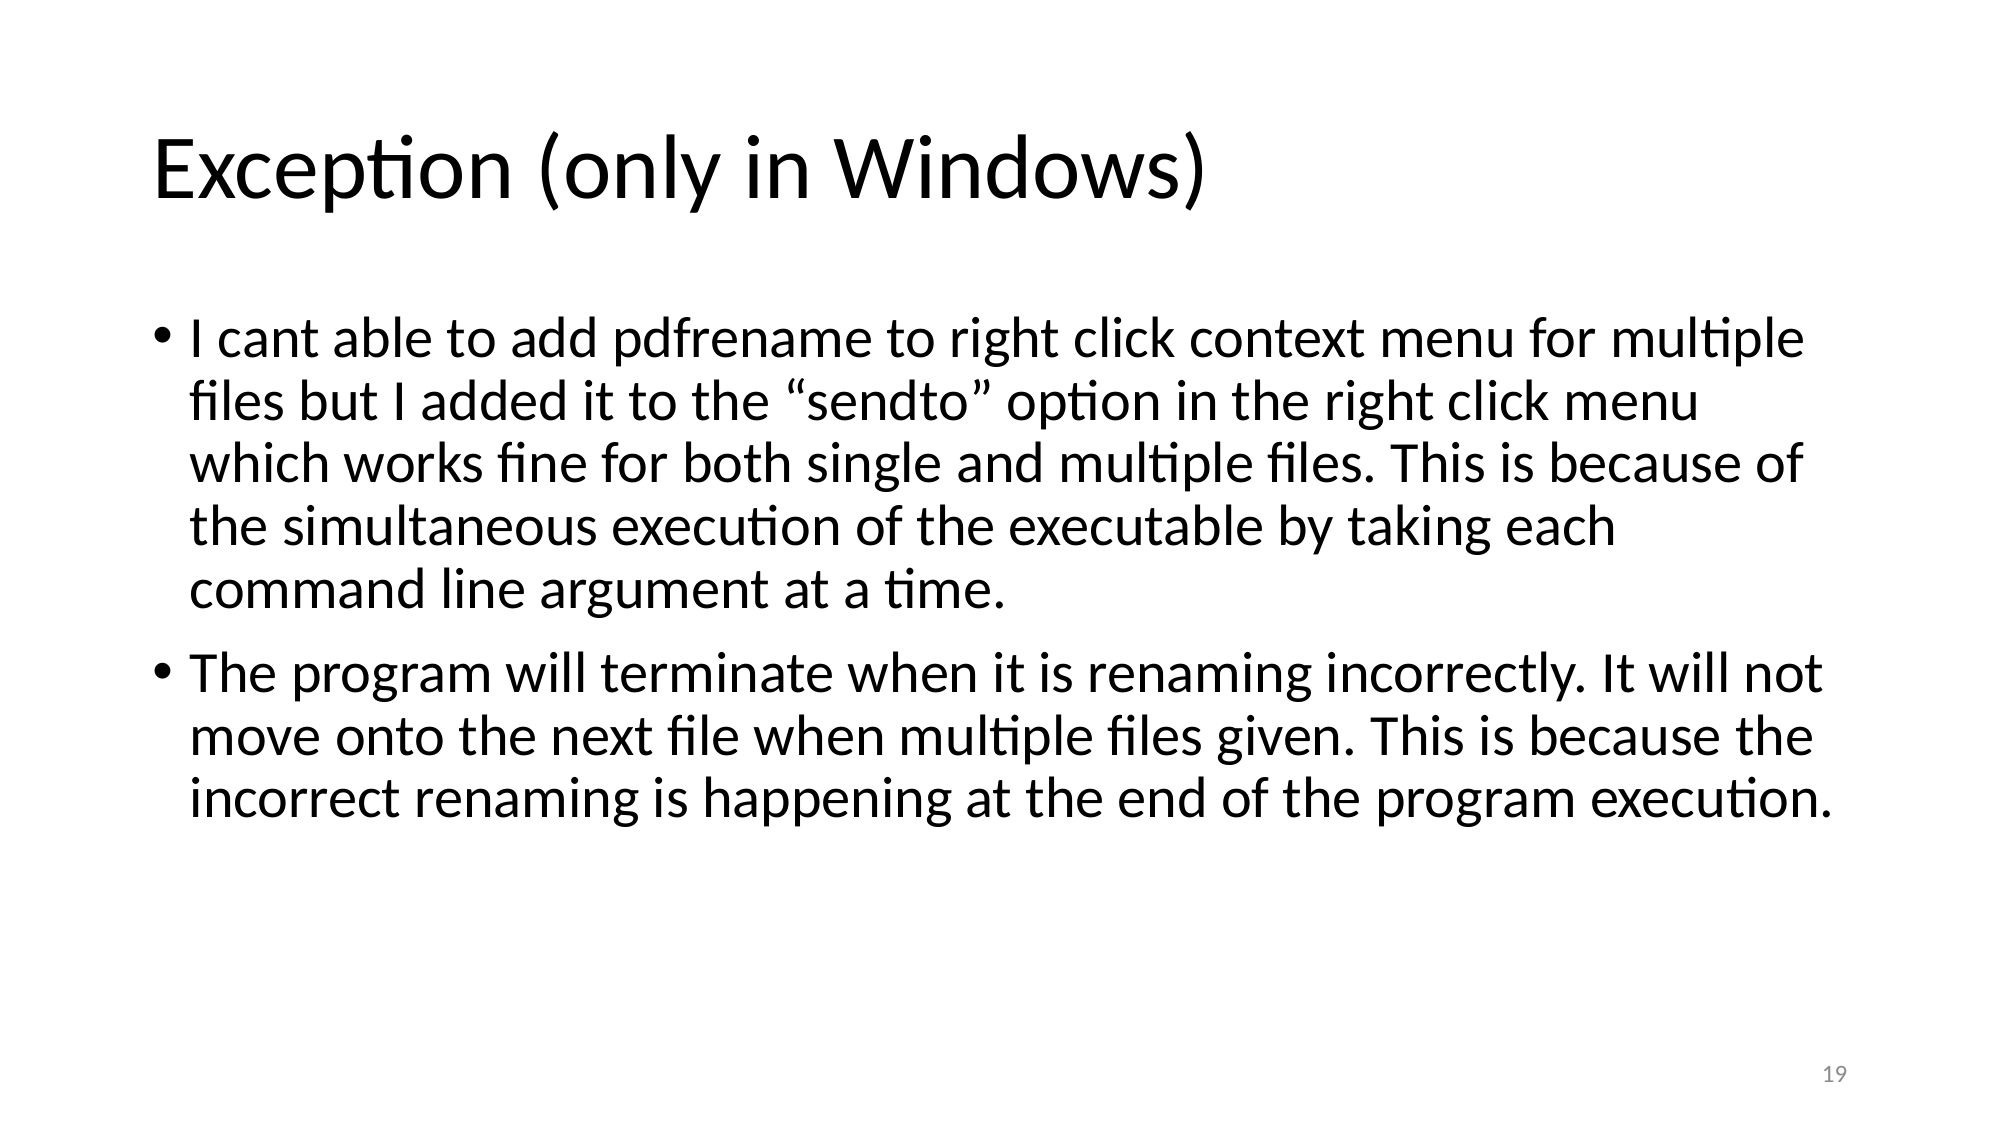

# Exception (only in Windows)
I cant able to add pdfrename to right click context menu for multiple files but I added it to the “sendto” option in the right click menu which works fine for both single and multiple files. This is because of the simultaneous execution of the executable by taking each command line argument at a time.
The program will terminate when it is renaming incorrectly. It will not move onto the next file when multiple files given. This is because the incorrect renaming is happening at the end of the program execution.
19